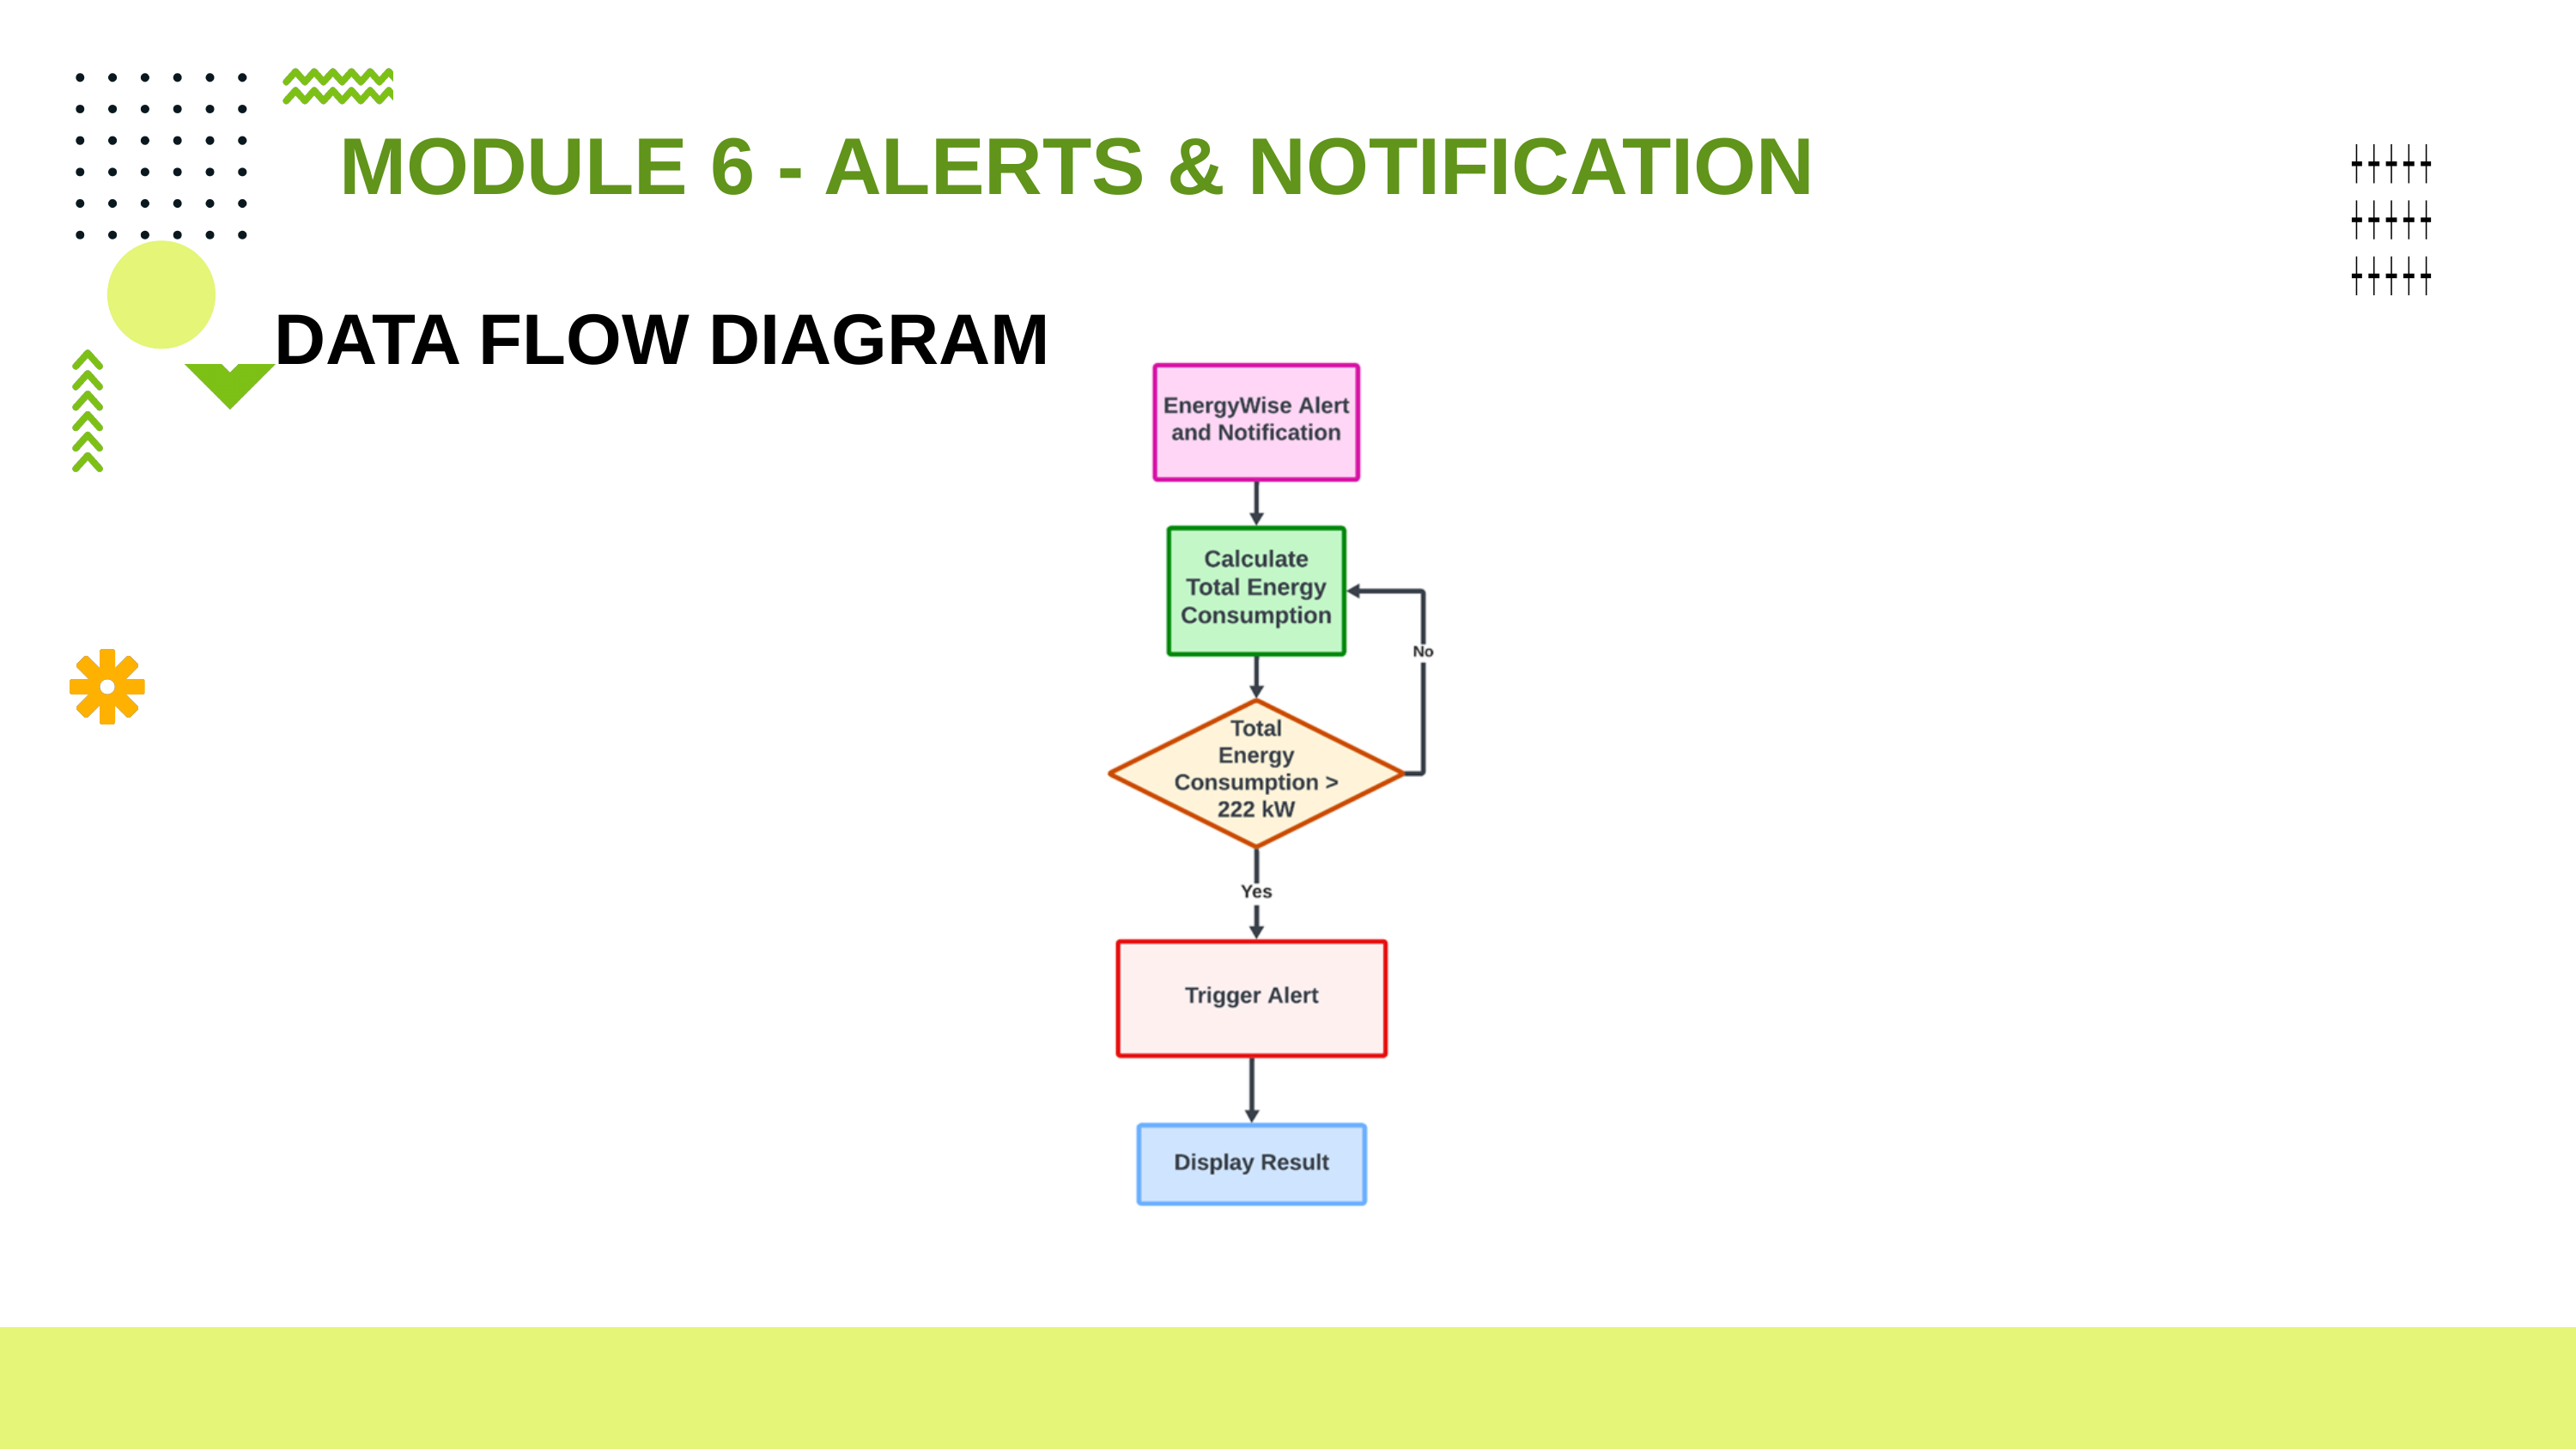

MODULE 6 - ALERTS & NOTIFICATION

DATA FLOW DIAGRAM

www.reallygreatsite.com
PAGE: 04